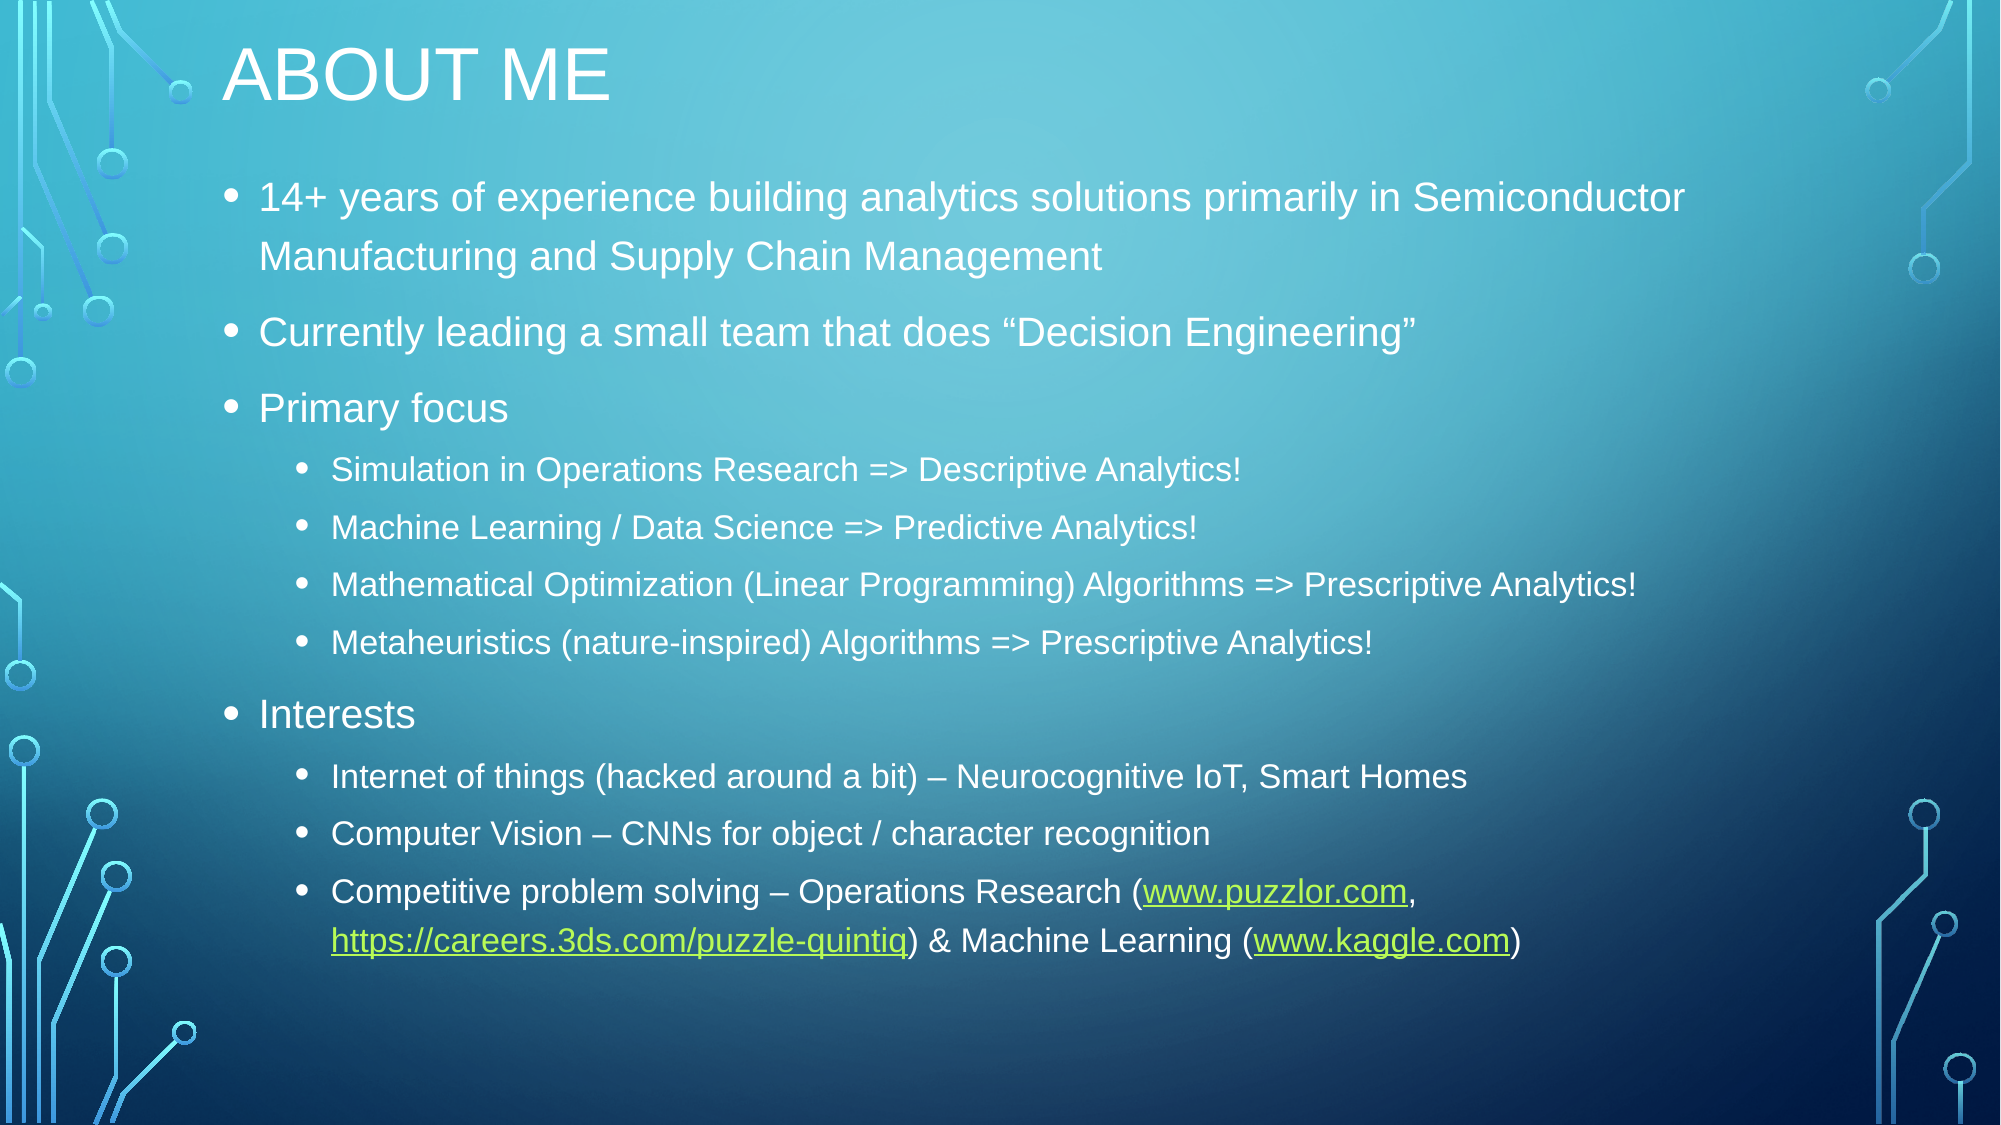

# About me
14+ years of experience building analytics solutions primarily in Semiconductor Manufacturing and Supply Chain Management
Currently leading a small team that does “Decision Engineering”
Primary focus
Simulation in Operations Research => Descriptive Analytics!
Machine Learning / Data Science => Predictive Analytics!
Mathematical Optimization (Linear Programming) Algorithms => Prescriptive Analytics!
Metaheuristics (nature-inspired) Algorithms => Prescriptive Analytics!
Interests
Internet of things (hacked around a bit) – Neurocognitive IoT, Smart Homes
Computer Vision – CNNs for object / character recognition
Competitive problem solving – Operations Research (www.puzzlor.com, https://careers.3ds.com/puzzle-quintiq) & Machine Learning (www.kaggle.com)